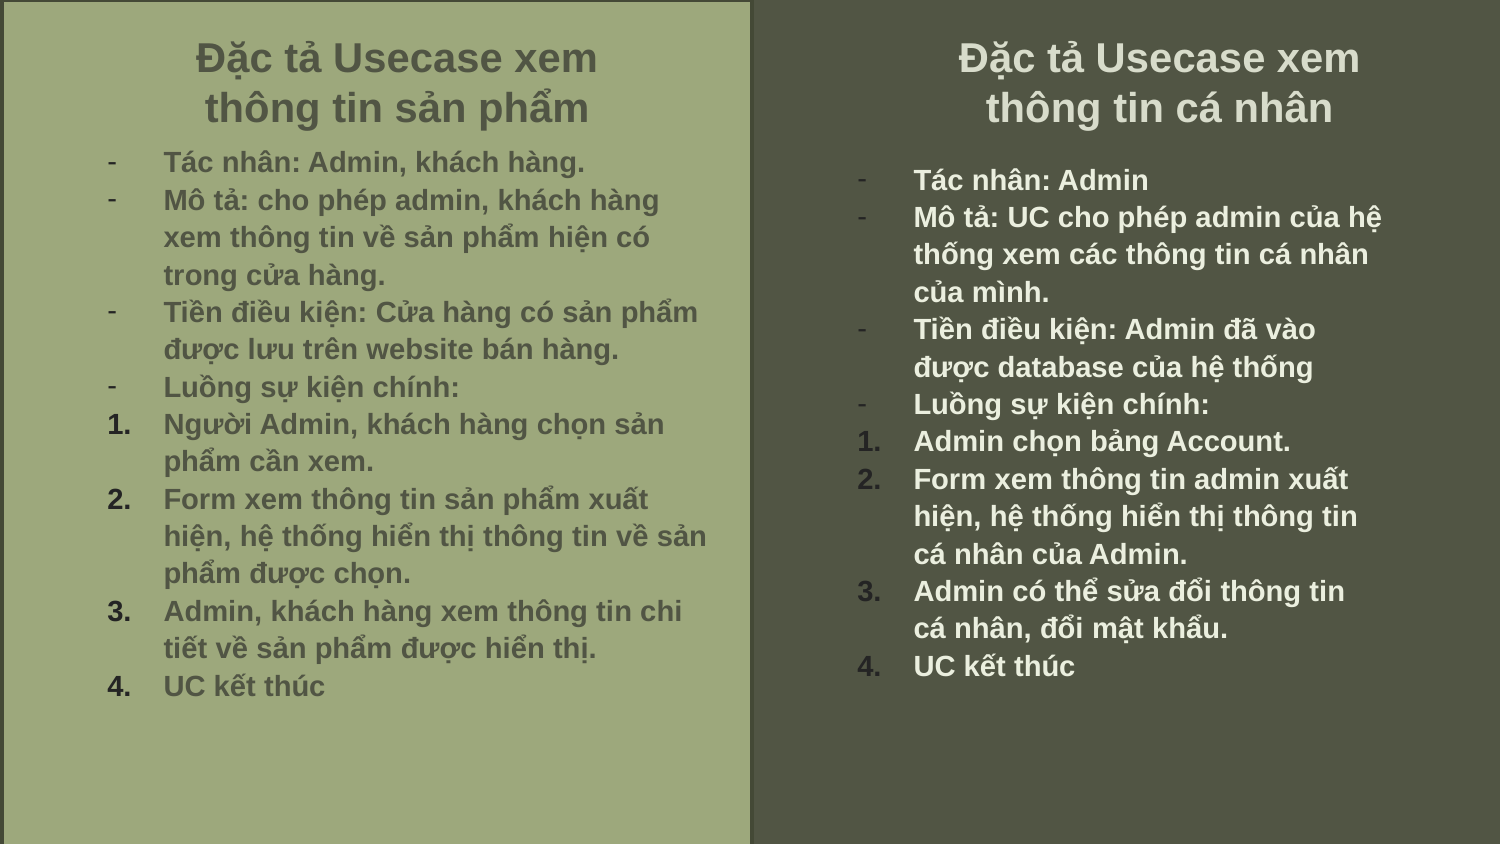

Đặc tả Usecase xem thông tin sản phẩm
Đặc tả Usecase xem thông tin cá nhân
Tác nhân: Admin, khách hàng.
Mô tả: cho phép admin, khách hàng xem thông tin về sản phẩm hiện có trong cửa hàng.
Tiền điều kiện: Cửa hàng có sản phẩm được lưu trên website bán hàng.
Luồng sự kiện chính:
Người Admin, khách hàng chọn sản phẩm cần xem.
Form xem thông tin sản phẩm xuất hiện, hệ thống hiển thị thông tin về sản phẩm được chọn.
Admin, khách hàng xem thông tin chi tiết về sản phẩm được hiển thị.
UC kết thúc
Tác nhân: Admin
Mô tả: UC cho phép admin của hệ thống xem các thông tin cá nhân của mình.
Tiền điều kiện: Admin đã vào được database của hệ thống
Luồng sự kiện chính:
Admin chọn bảng Account.
Form xem thông tin admin xuất hiện, hệ thống hiển thị thông tin cá nhân của Admin.
Admin có thể sửa đổi thông tin cá nhân, đổi mật khẩu.
UC kết thúc